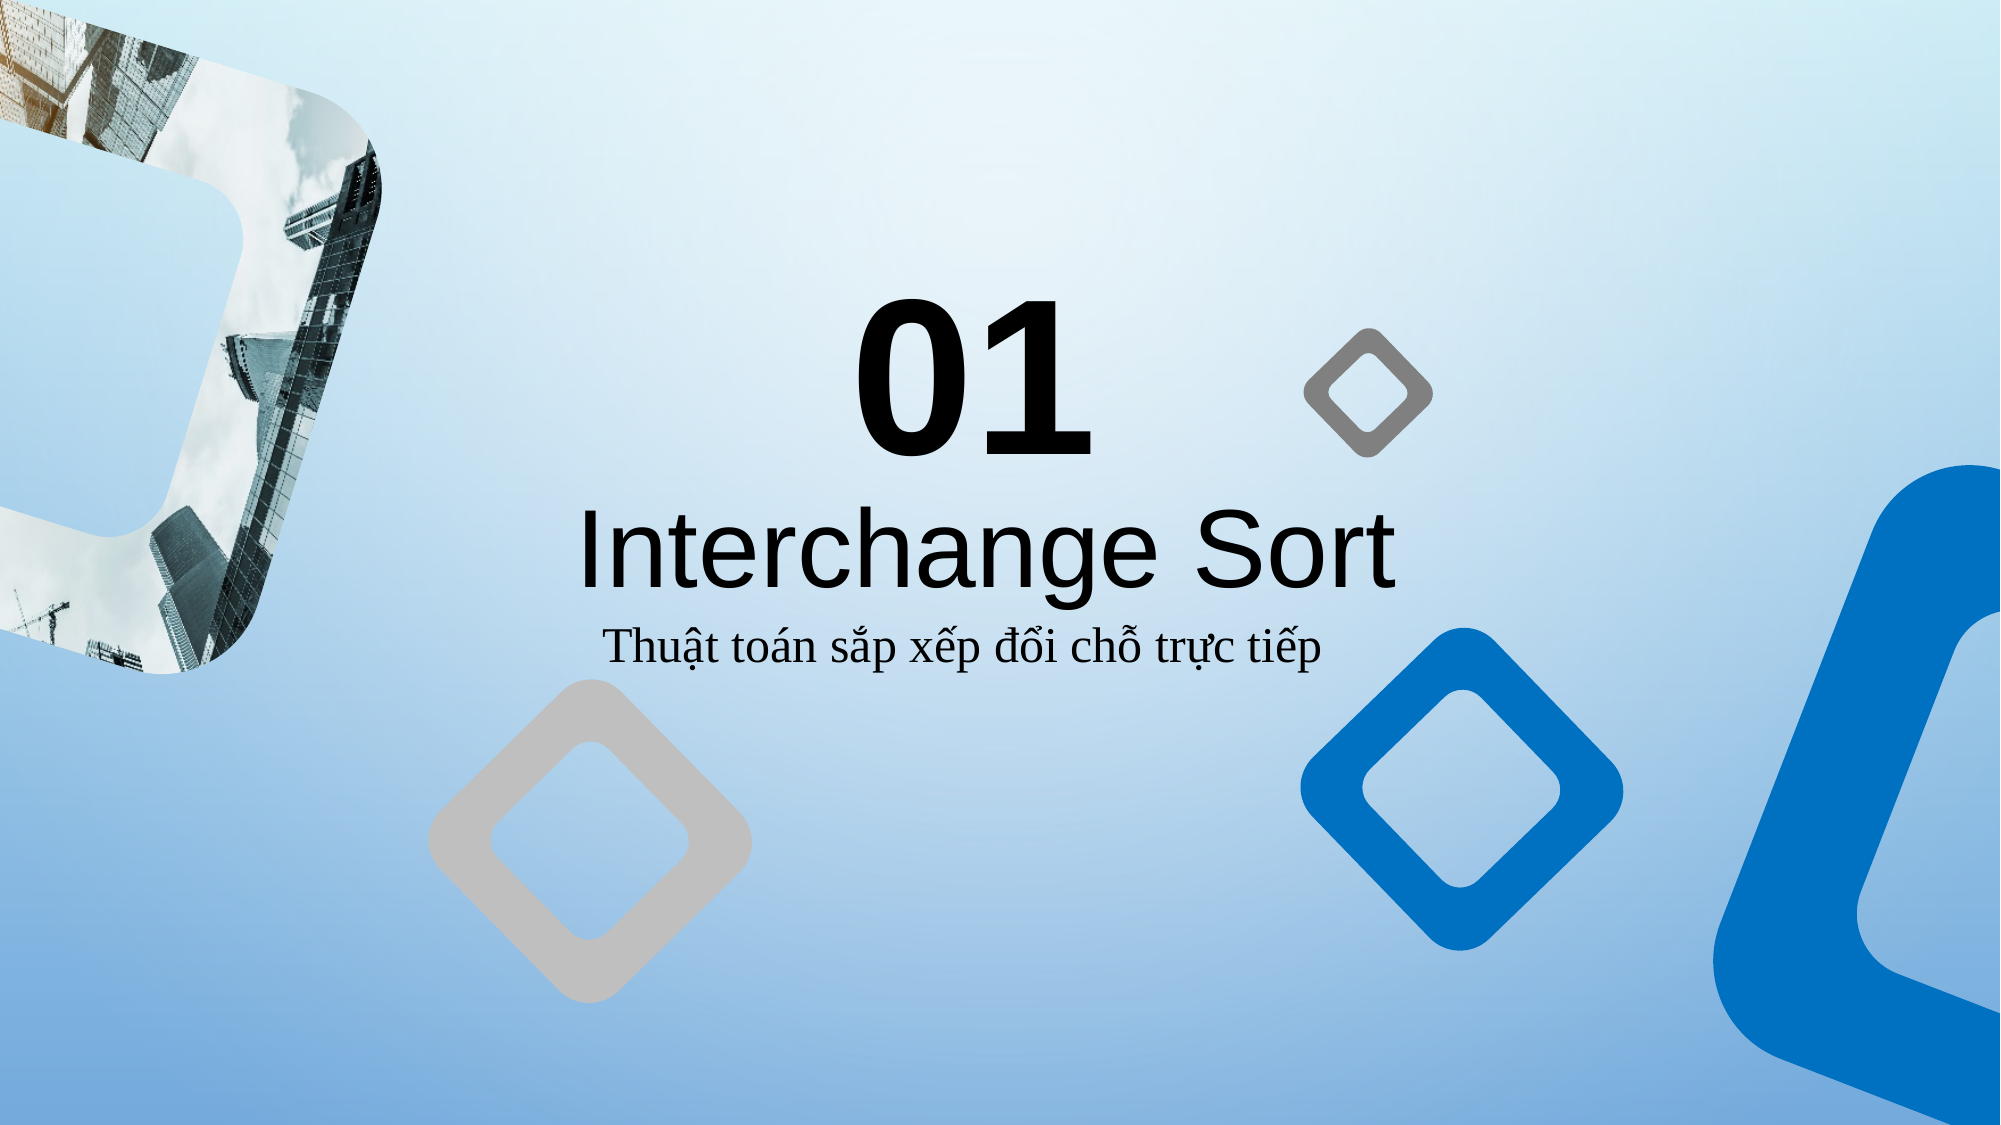

01

Interchange Sort

Thuật toán sắp xếp đổi chỗ trực tiếp